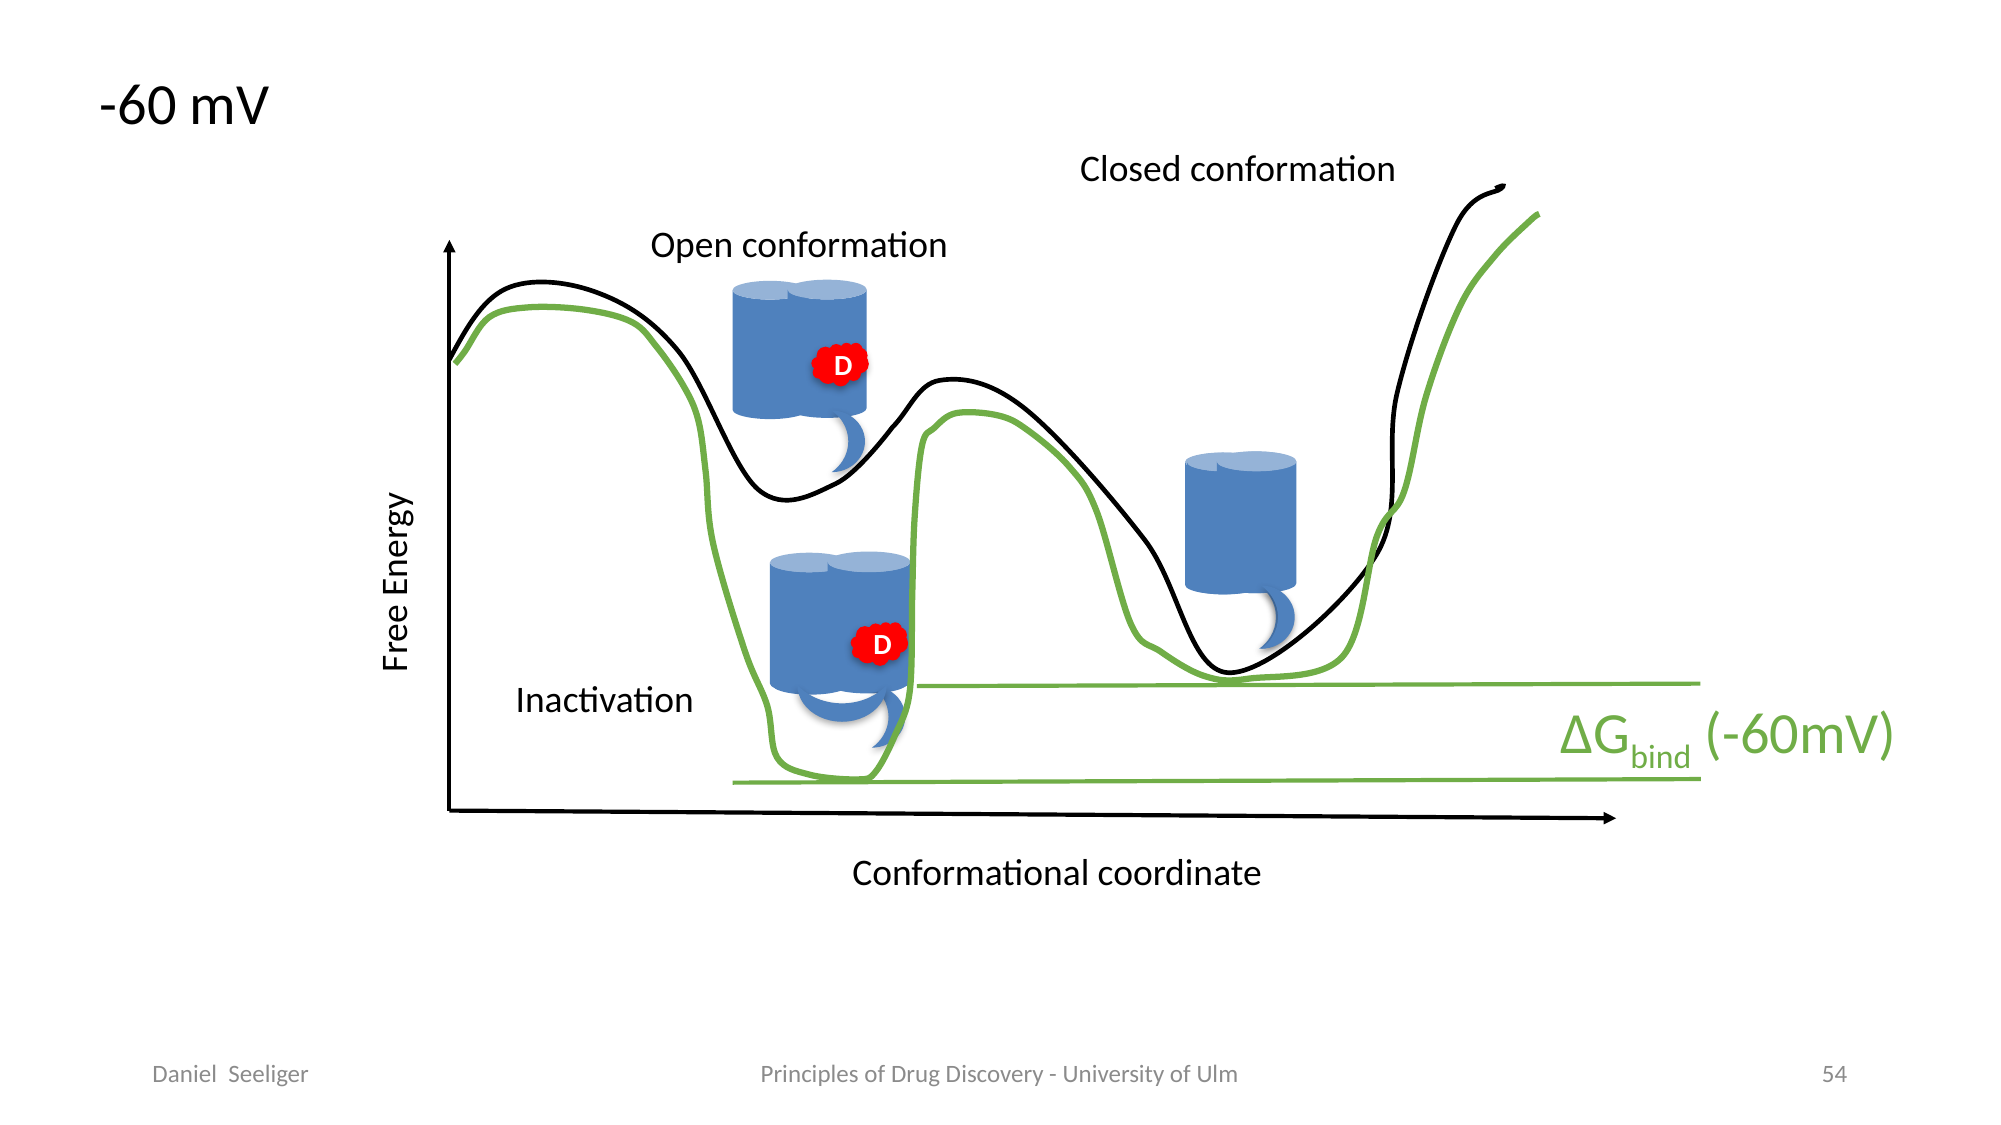

-60 mV
Closed conformation

Open conformation

D

D
Free Energy

D
Inactivation
ΔGbind (-60mV)
Conformational coordinate
Daniel  Seeliger
Principles of Drug Discovery - University of Ulm
54